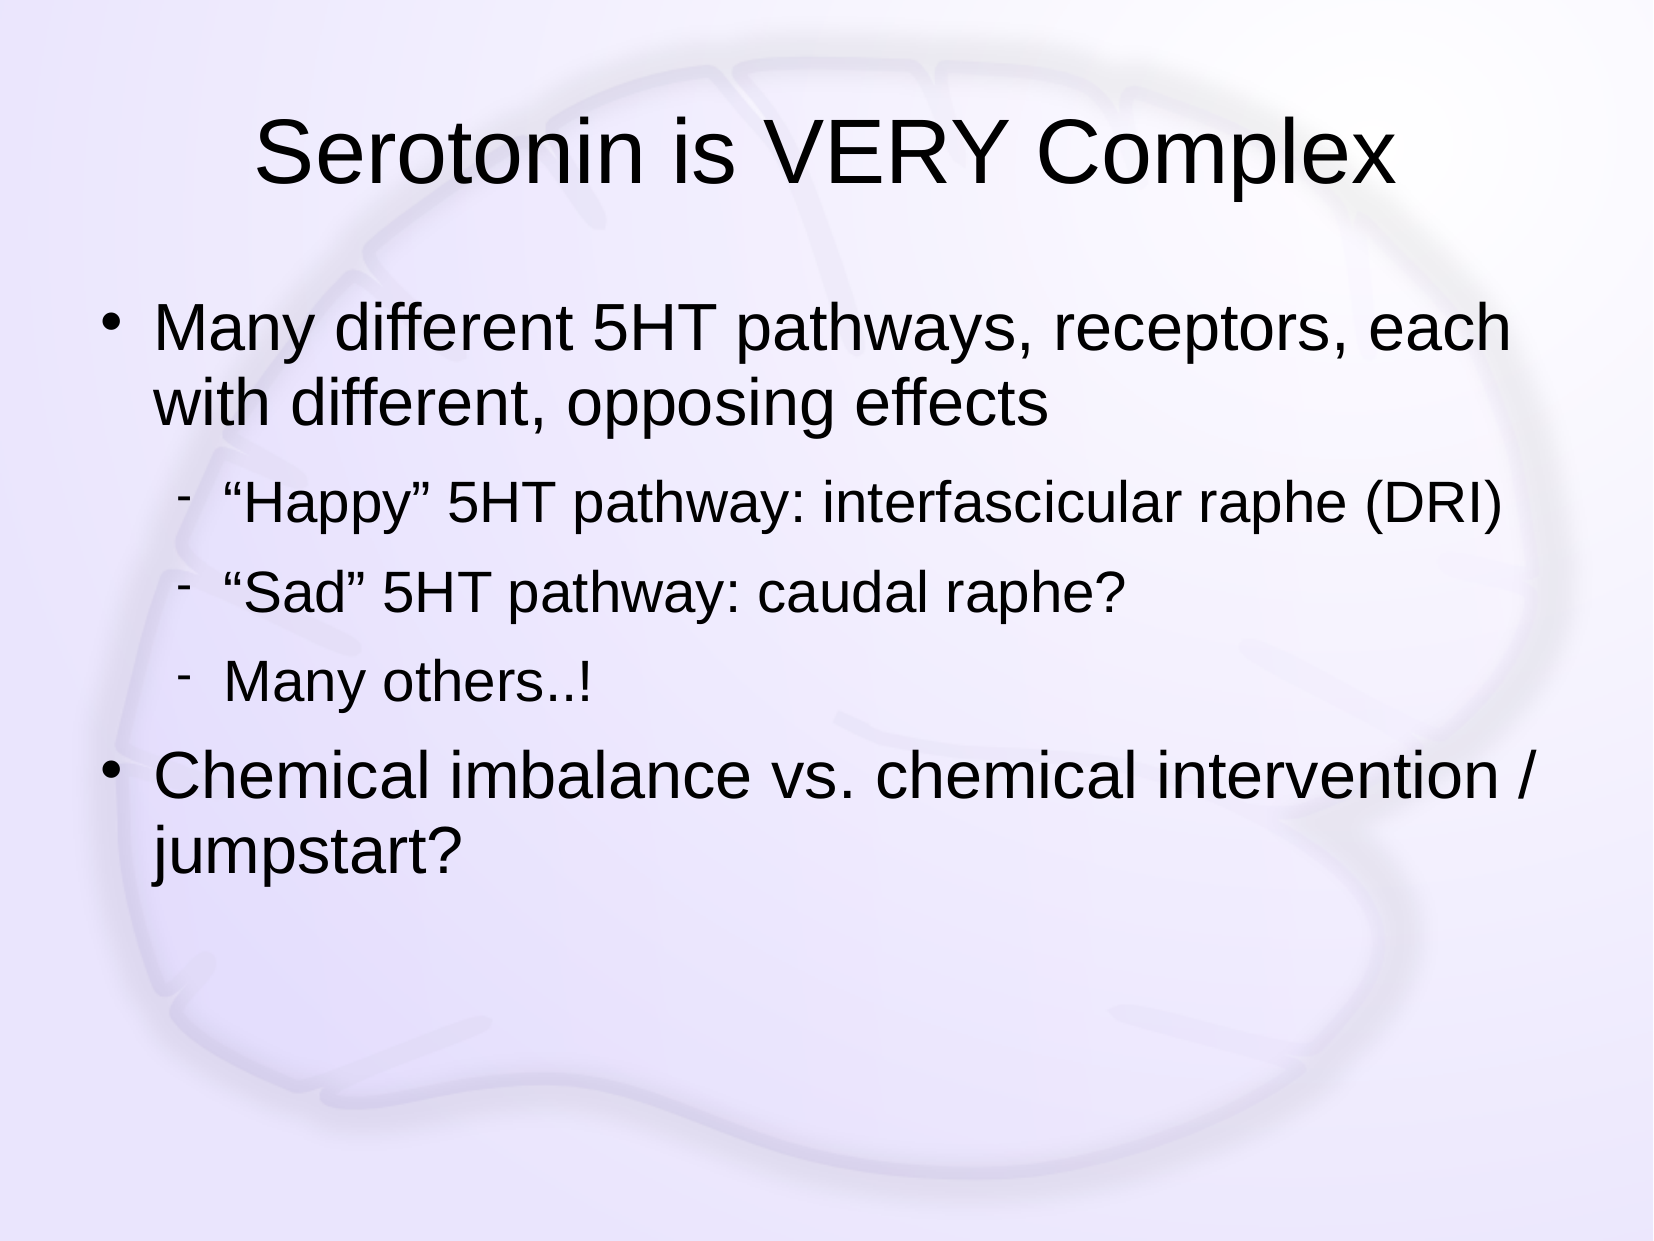

# Serotonin is VERY Complex
Many different 5HT pathways, receptors, each with different, opposing effects
“Happy” 5HT pathway: interfascicular raphe (DRI)
“Sad” 5HT pathway: caudal raphe?
Many others..!
Chemical imbalance vs. chemical intervention / jumpstart?